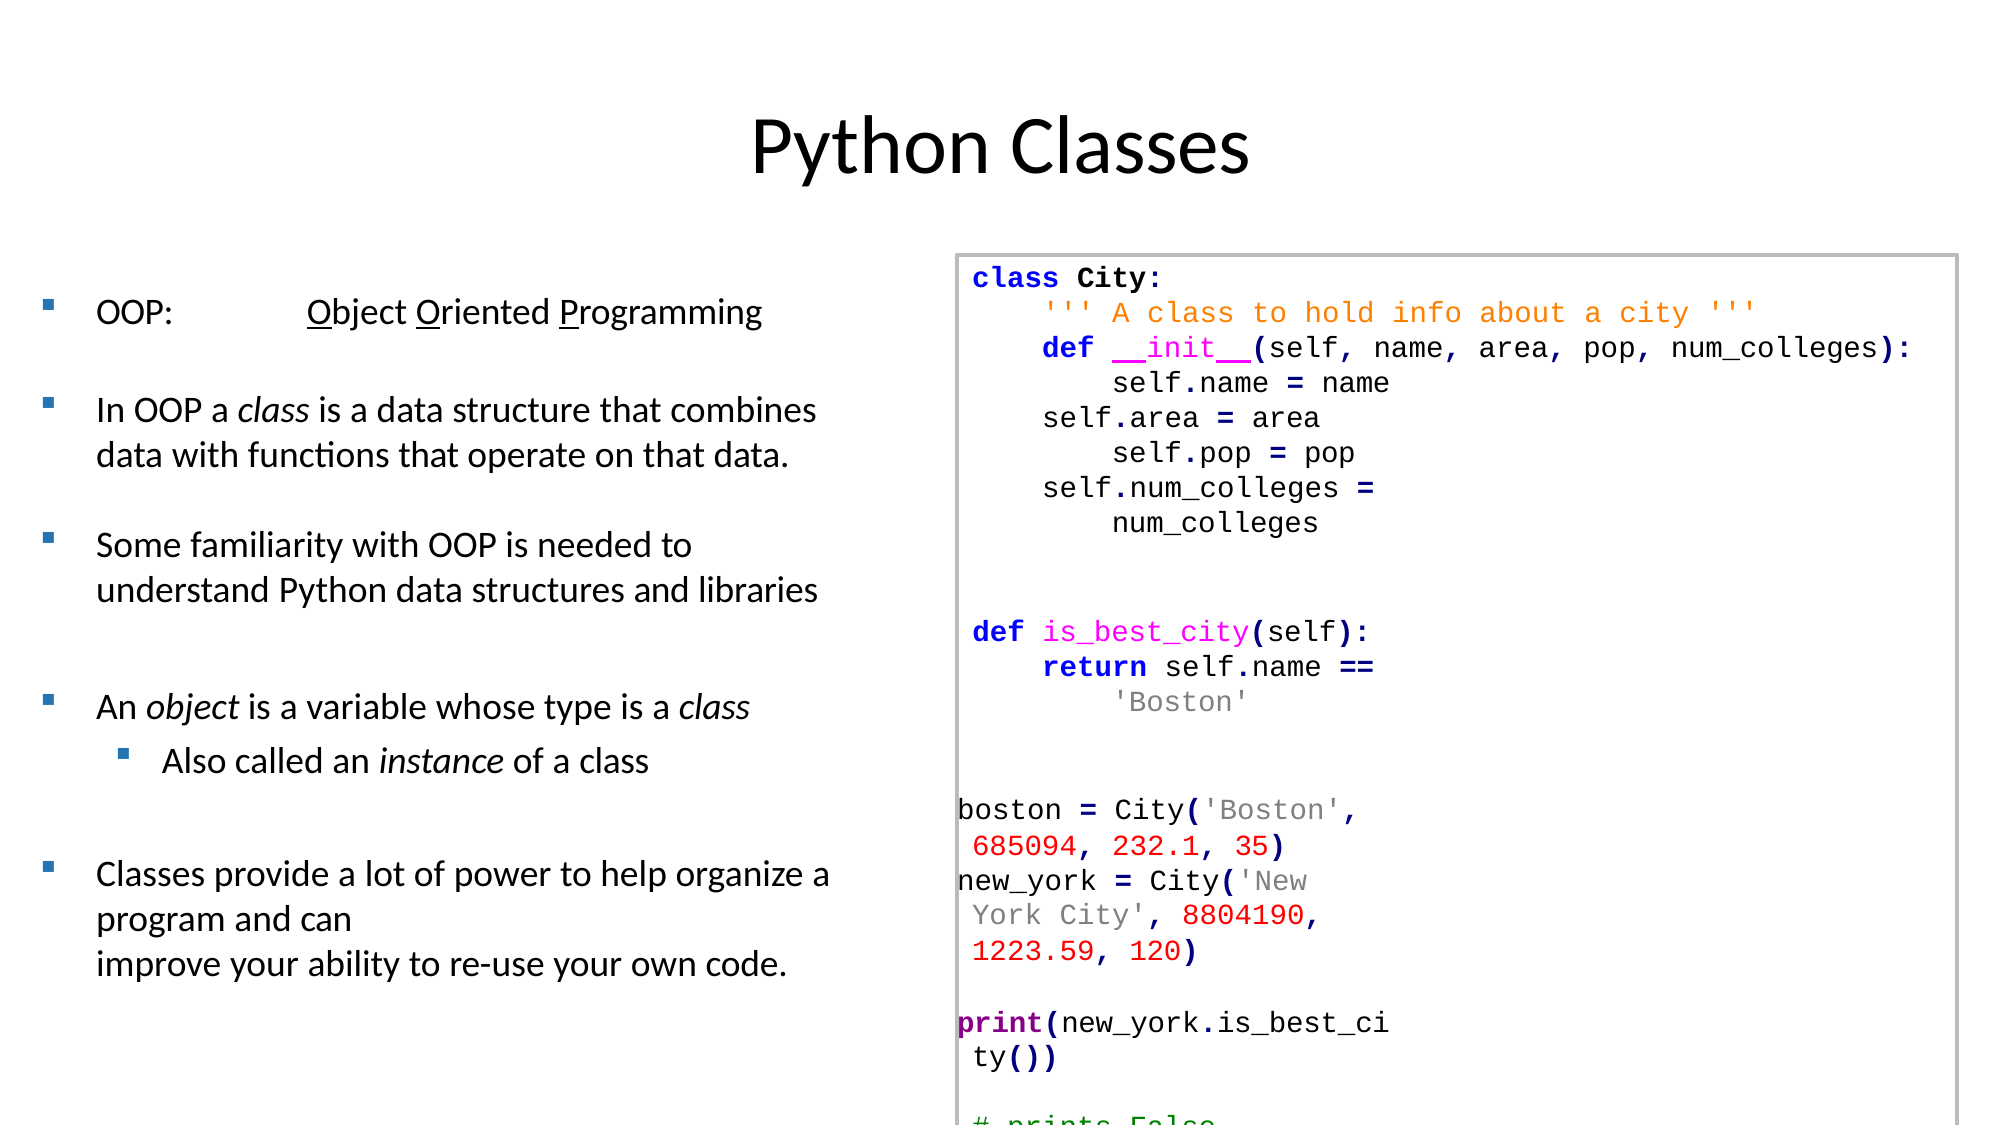

# Python Classes
class City:
''' A class to hold info about a city '''
def   init  (self, name, area, pop, num_colleges): self.name = name
self.area = area self.pop = pop
self.num_colleges = num_colleges

def is_best_city(self):
return self.name == 'Boston'

boston = City('Boston', 685094, 232.1, 35)
new_york = City('New York City', 8804190, 1223.59, 120)

print(new_york.is_best_city())	# prints False
OOP:	Object Oriented Programming

In OOP a class is a data structure that combines data with functions that operate on that data.

Some familiarity with OOP is needed to understand Python data structures and libraries

An object is a variable whose type is a class
Also called an instance of a class

Classes provide a lot of power to help organize a program and can
improve your ability to re-use your own code.

89